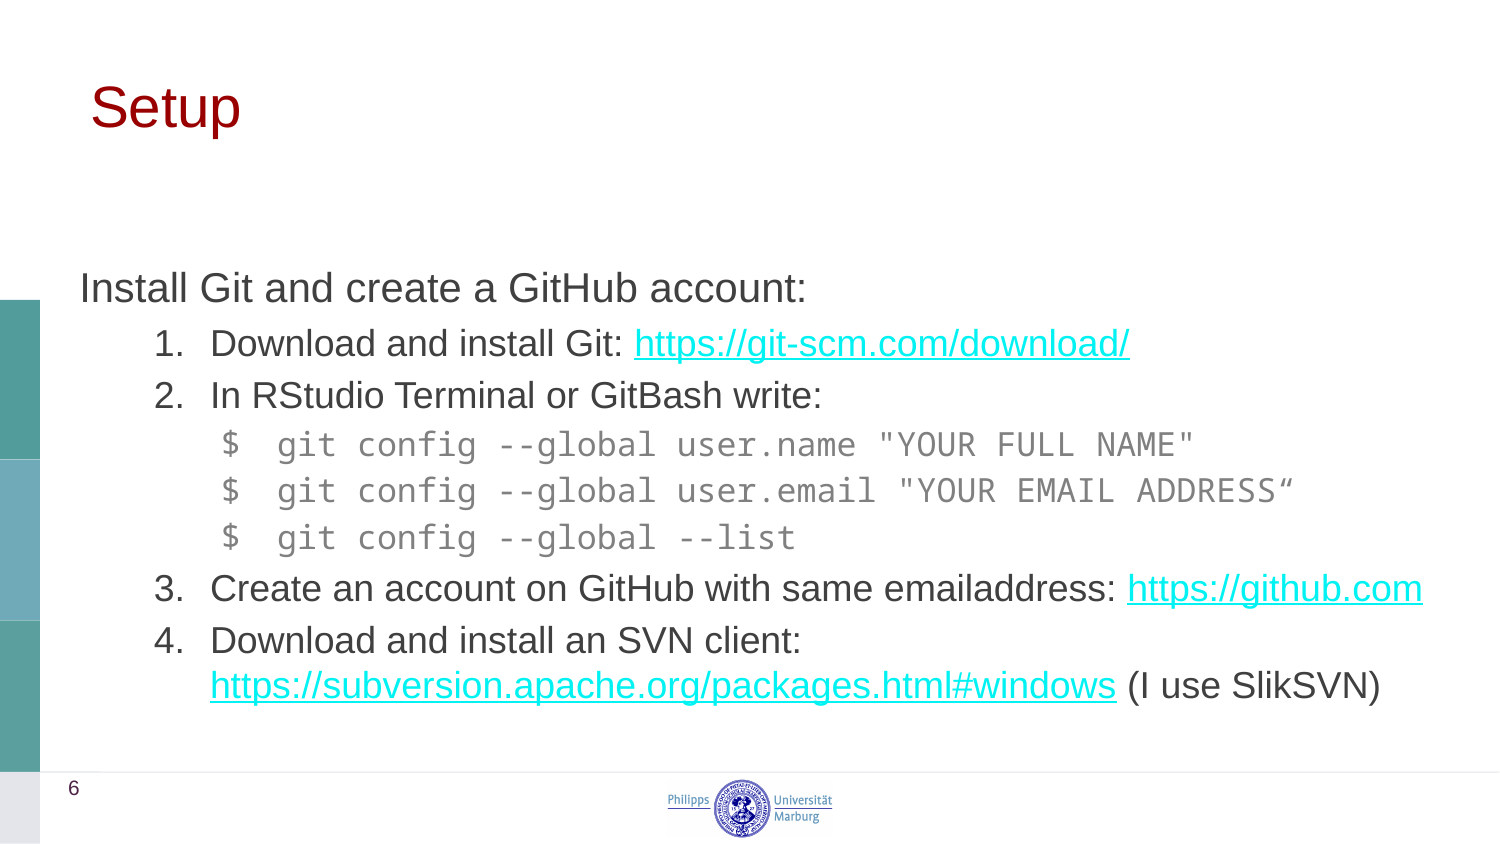

# Setup
Install Git and create a GitHub account:
Download and install Git: https://git-scm.com/download/
In RStudio Terminal or GitBash write:
git config --global user.name "YOUR FULL NAME"
git config --global user.email "YOUR EMAIL ADDRESS“
git config --global --list
Create an account on GitHub with same emailaddress: https://github.com
Download and install an SVN client: https://subversion.apache.org/packages.html#windows (I use SlikSVN)
6